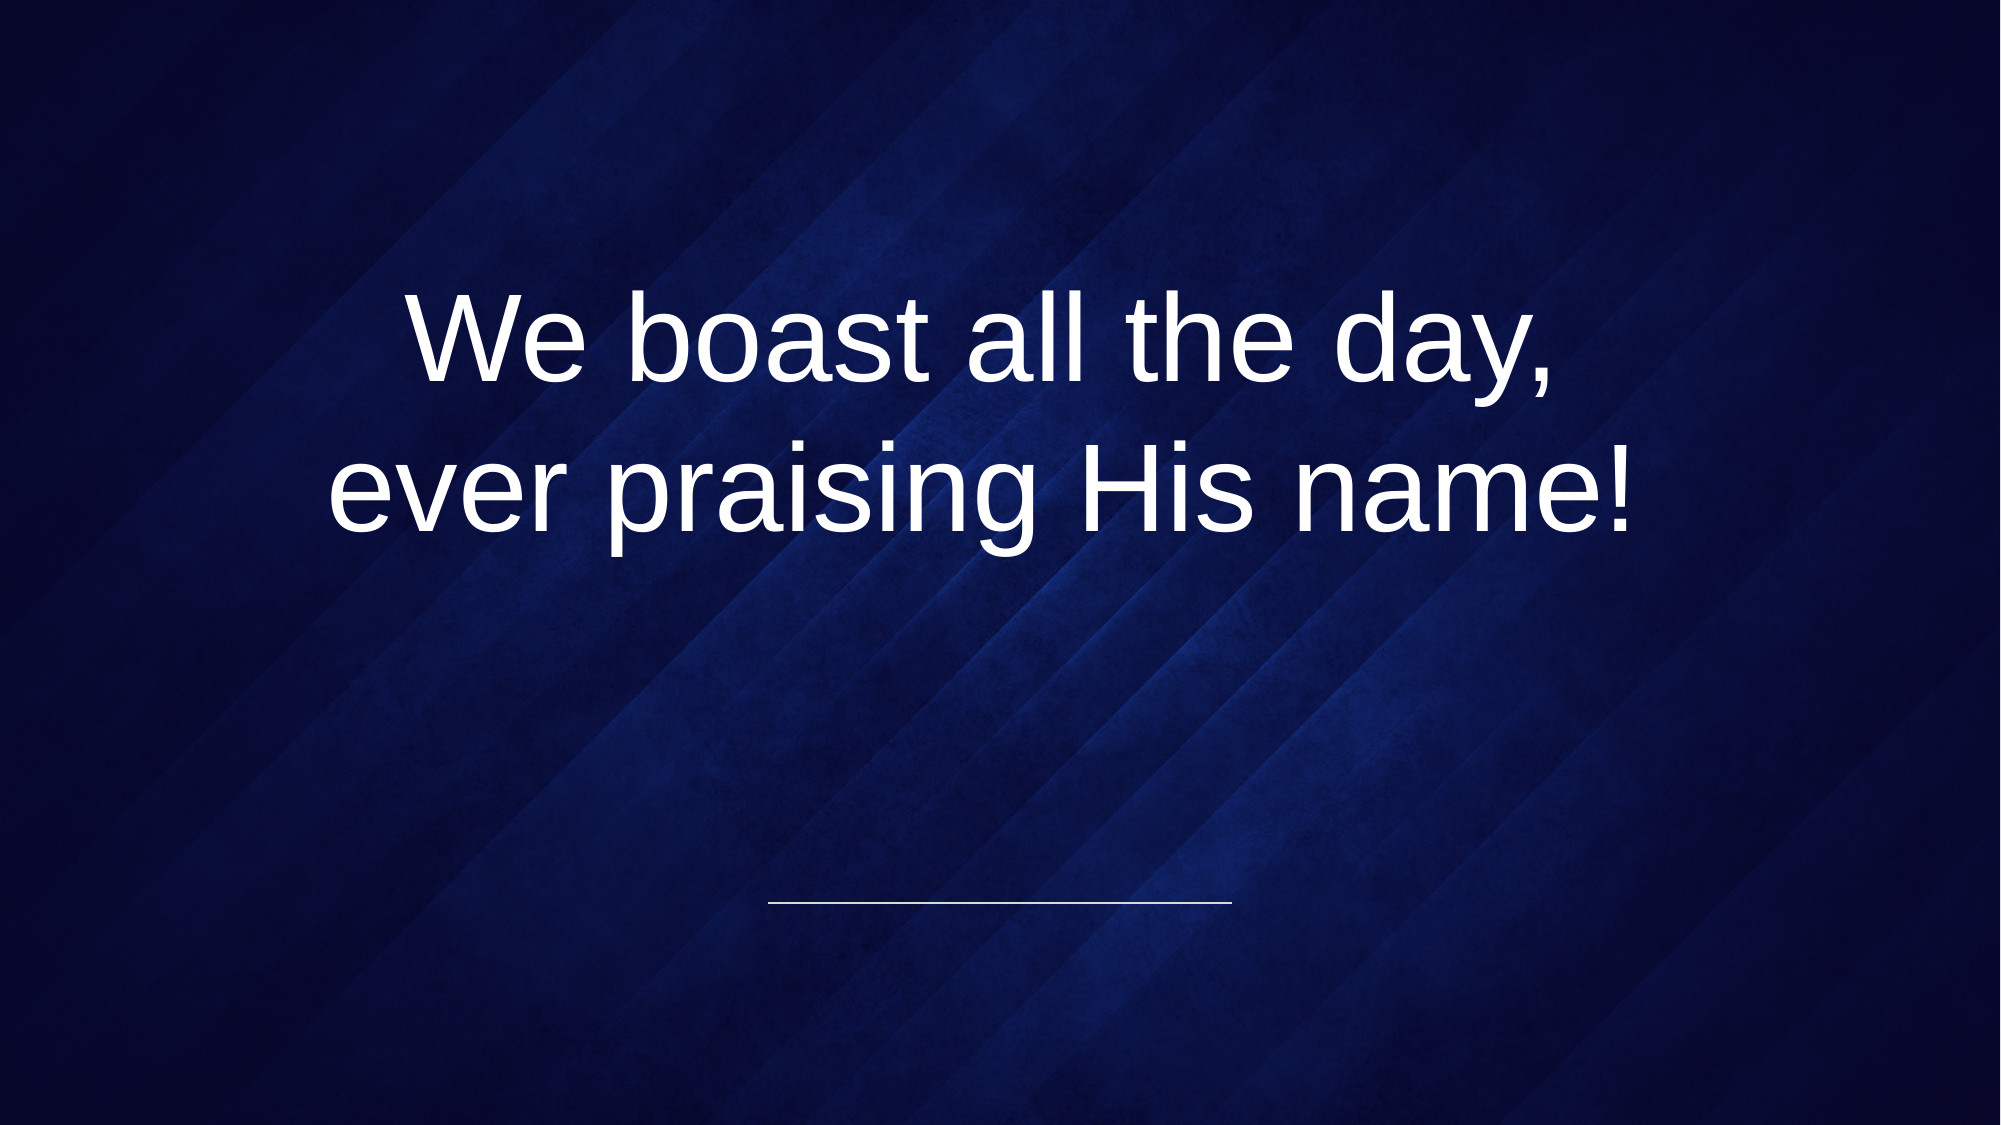

# We boast all the day, ever praising His name!